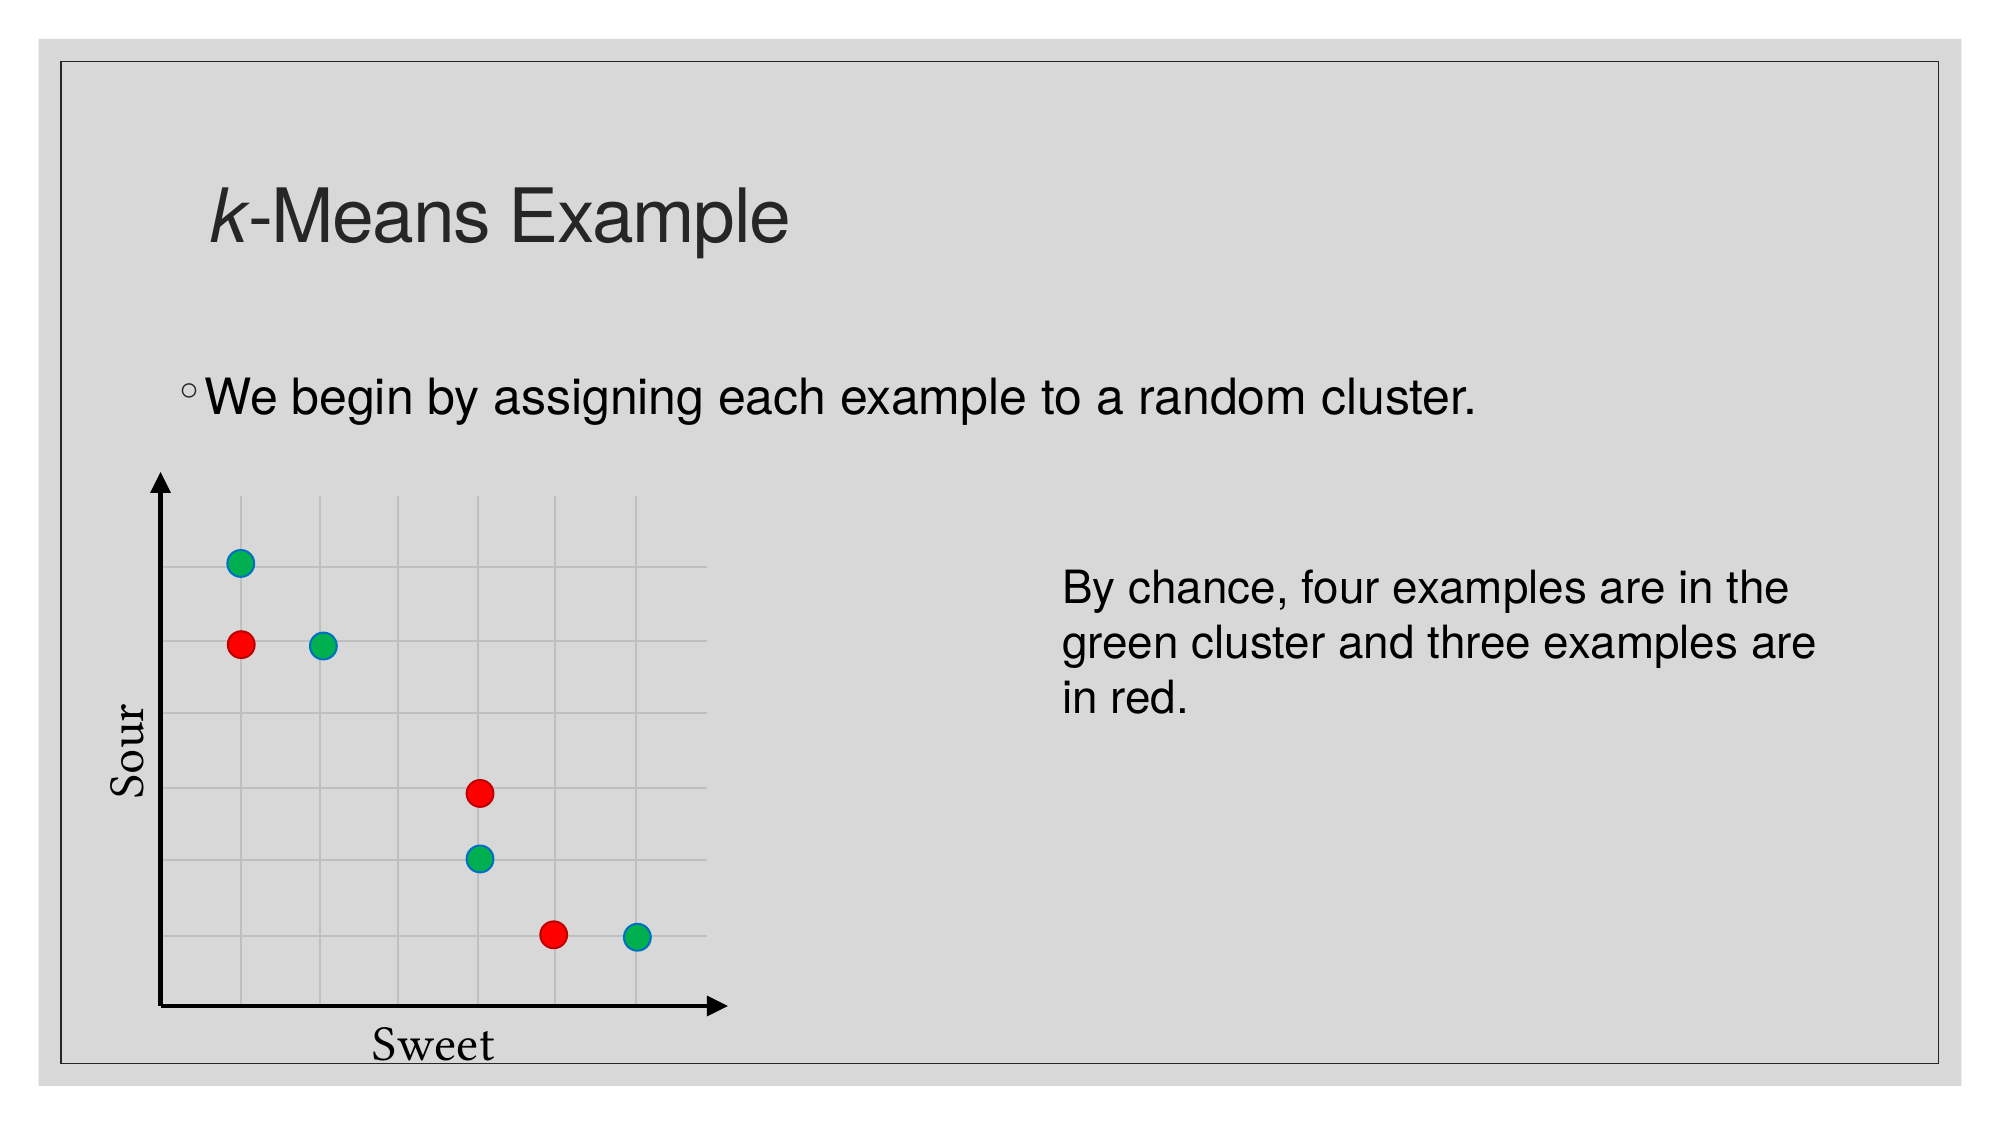

# k-Means Example
We begin by assigning each example to a random cluster.
Sour
Sweet

By chance, four examples are in the green cluster and three examples are in red.